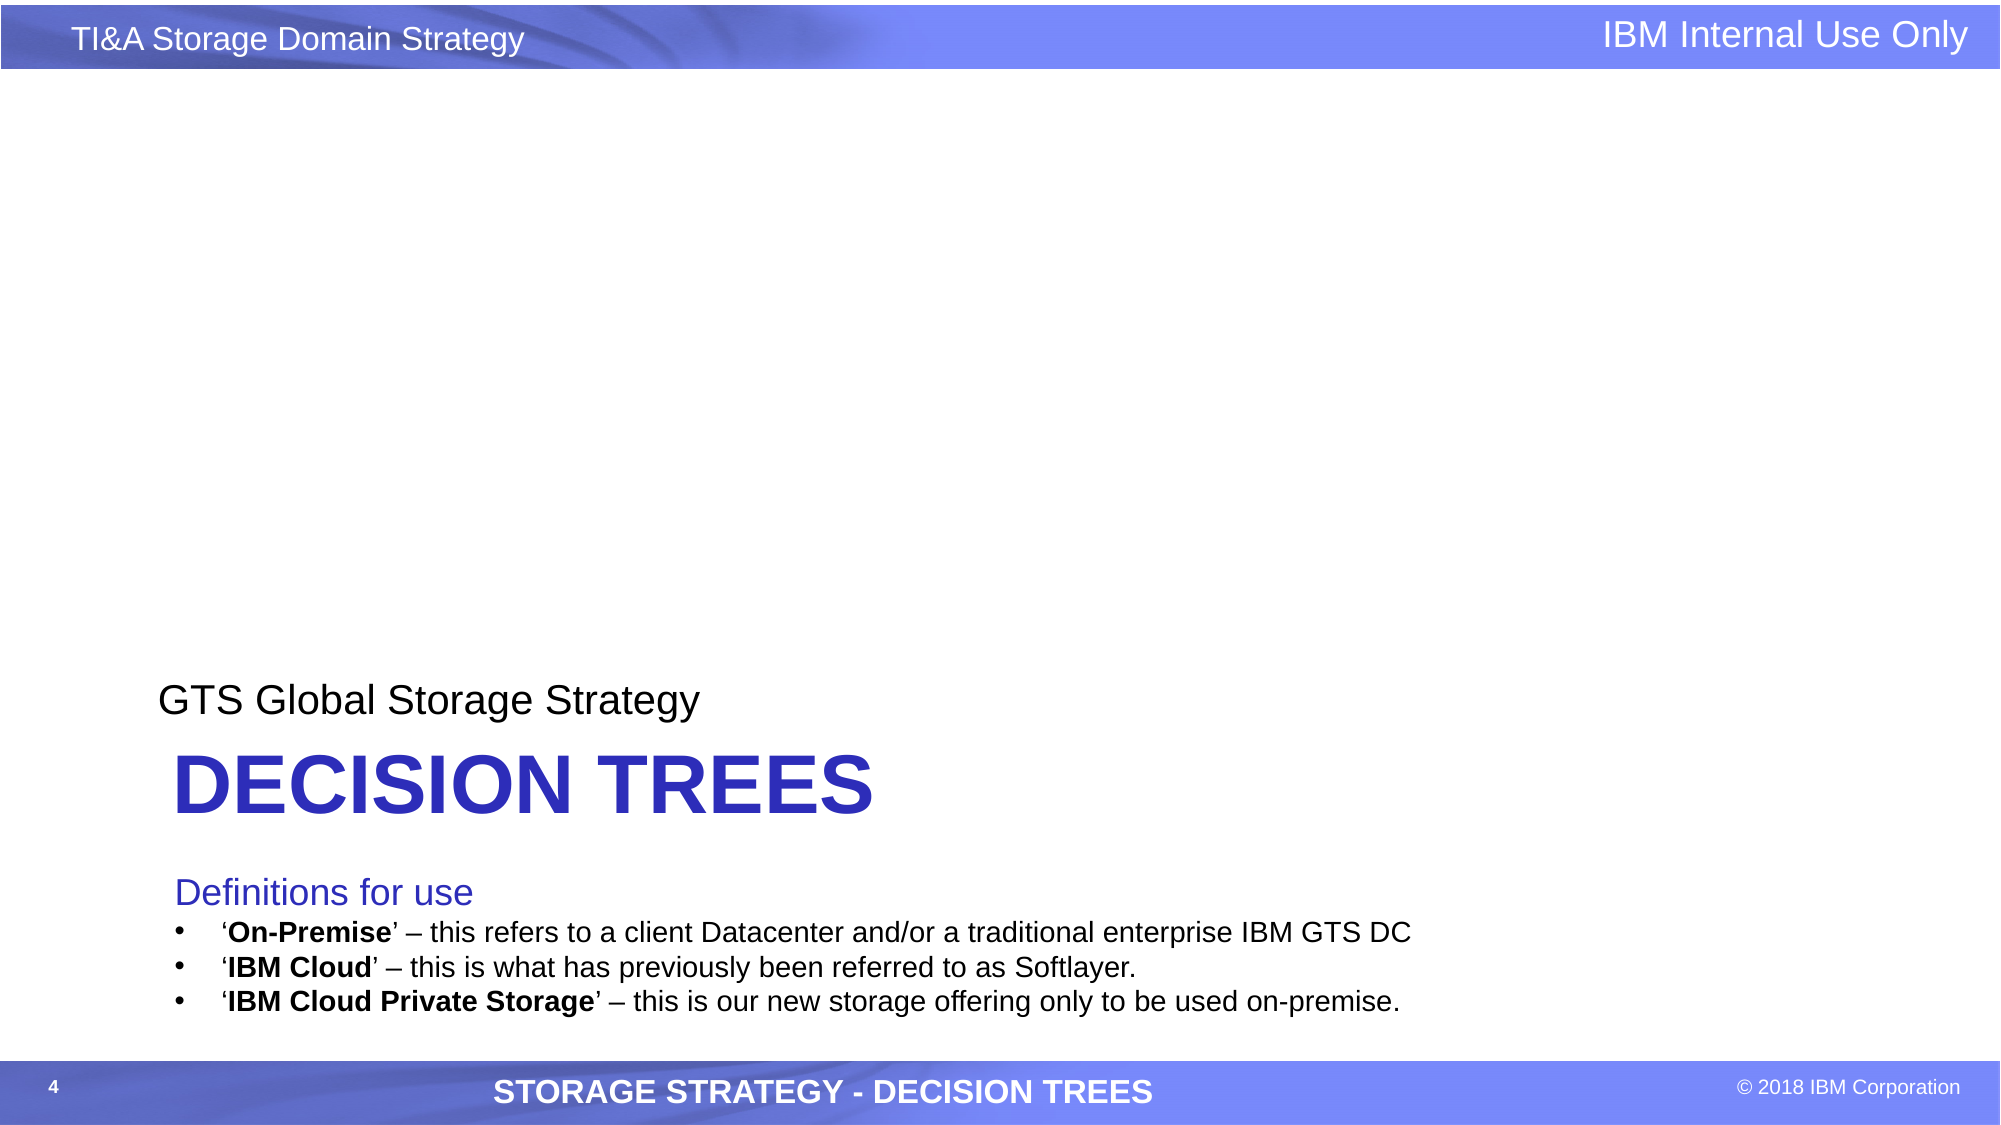

GTS Global Storage Strategy
# Decision Trees
Definitions for use
‘On-Premise’ – this refers to a client Datacenter and/or a traditional enterprise IBM GTS DC
‘IBM Cloud’ – this is what has previously been referred to as Softlayer.
‘IBM Cloud Private Storage’ – this is our new storage offering only to be used on-premise.

Storage Strategy - Decision Trees